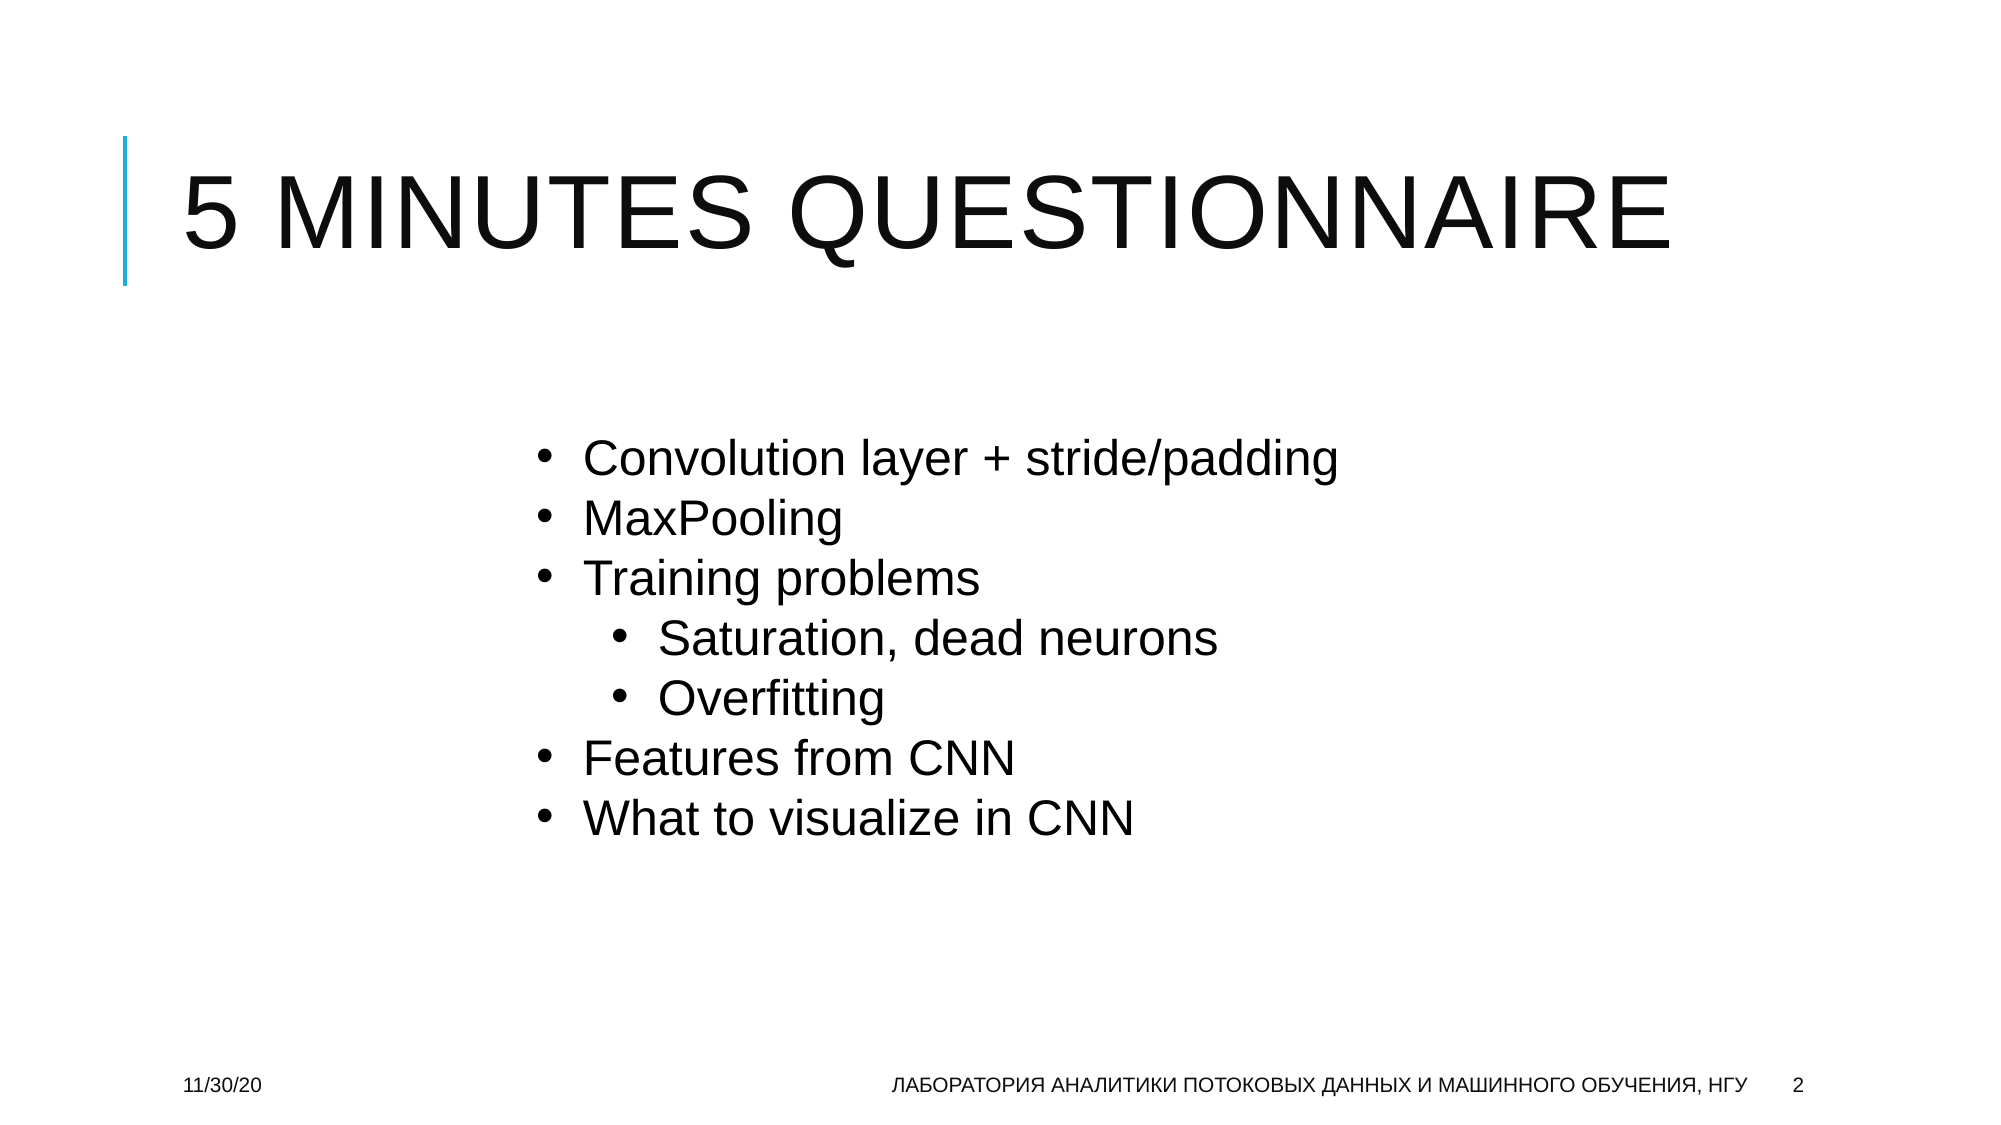

# 5 minutes questionnaire
Convolution layer + stride/padding
MaxPooling
Training problems
Saturation, dead neurons
Overfitting
Features from CNN
What to visualize in CNN
11/30/20
Лаборатория аналитики потоковых данных и машинного обучения, НГУ
2